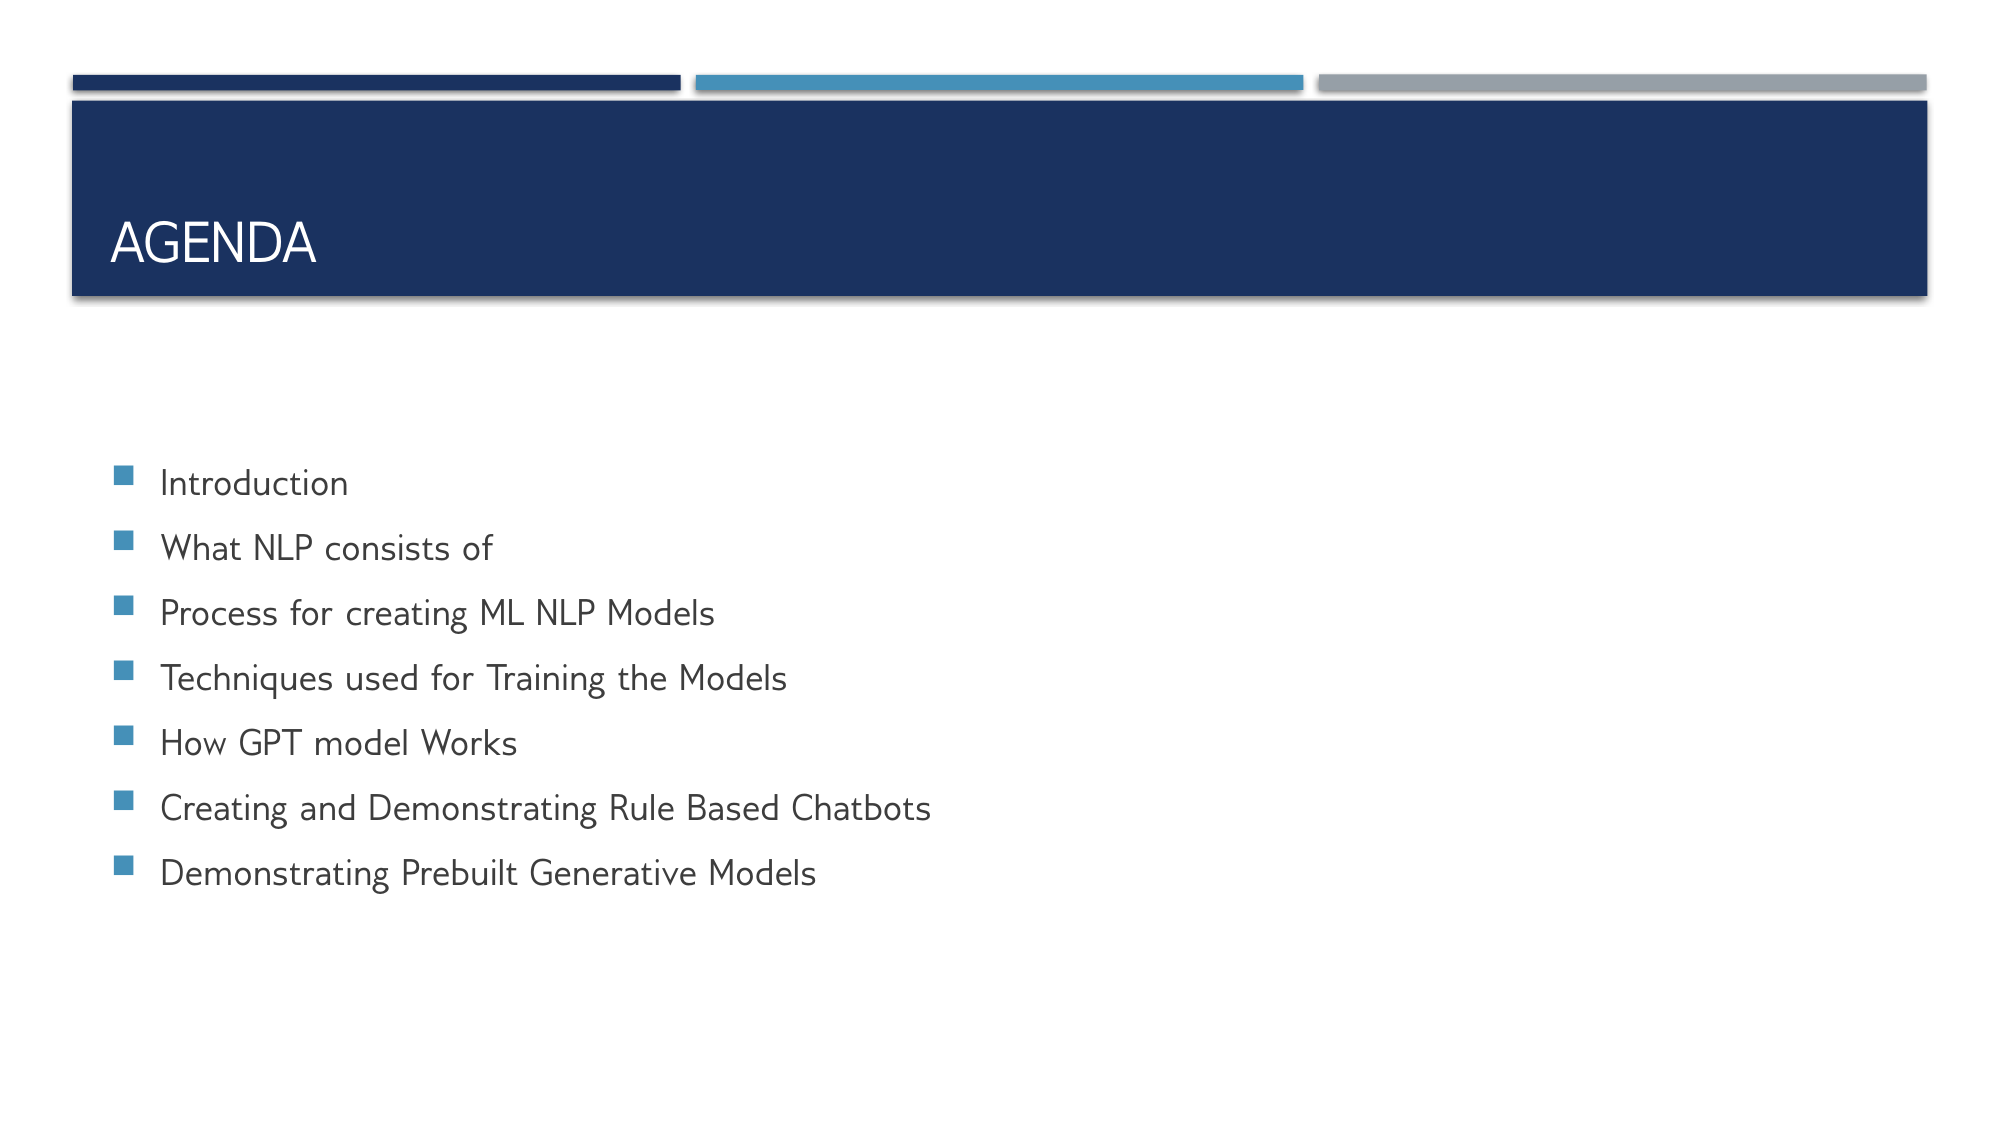

# Agenda
Introduction
What NLP consists of
Process for creating ML NLP Models
Techniques used for Training the Models
How GPT model Works
Creating and Demonstrating Rule Based Chatbots
Demonstrating Prebuilt Generative Models